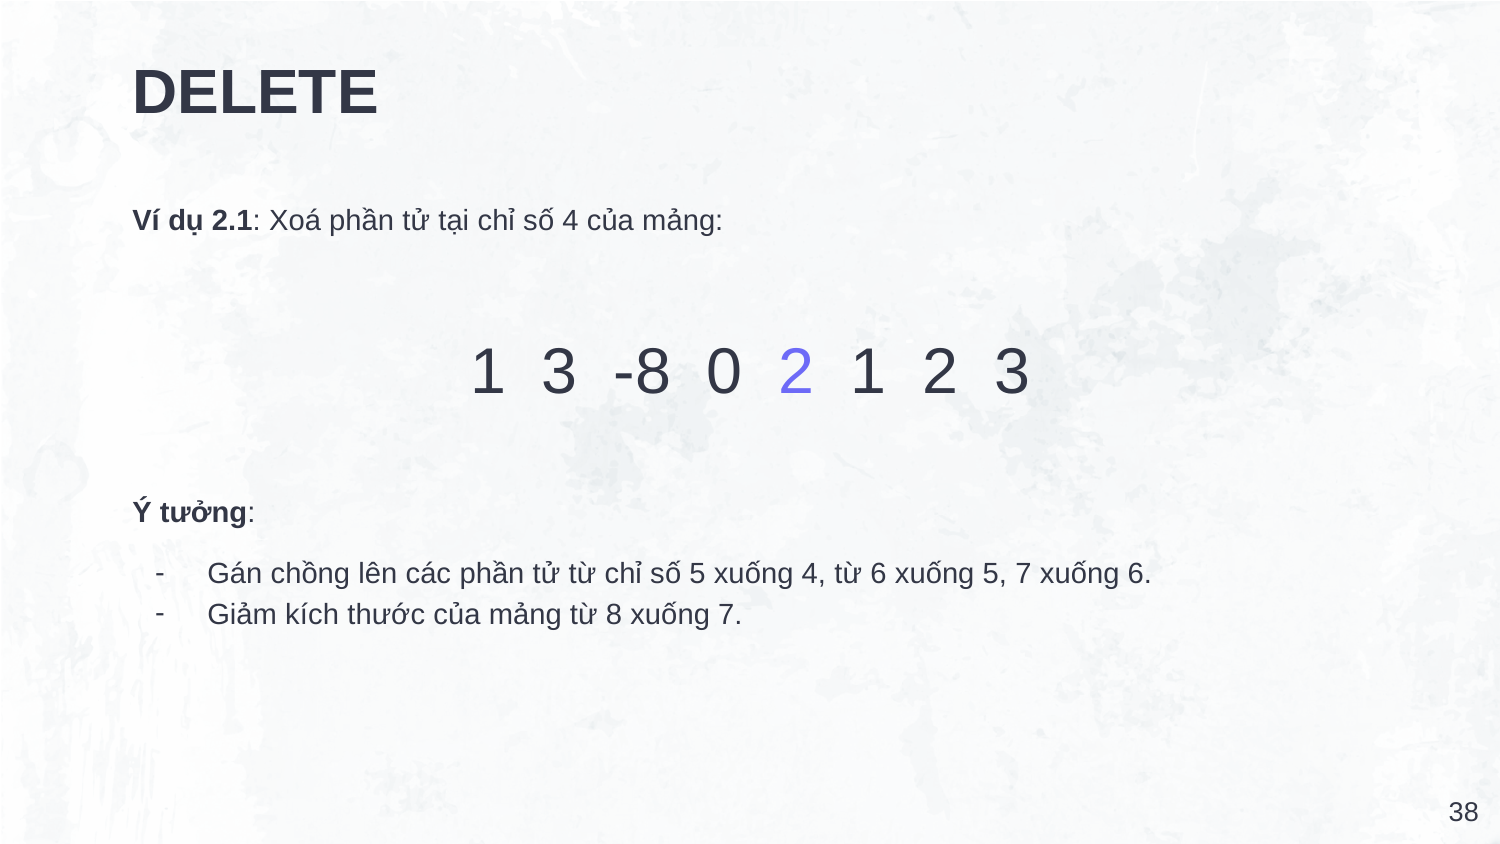

# DELETE
Ví dụ 2.1: Xoá phần tử tại chỉ số 4 của mảng:

1  3  -8  0  2  1  2  3

Ý tưởng:
Gán chồng lên các phần tử từ chỉ số 5 xuống 4, từ 6 xuống 5, 7 xuống 6.
Giảm kích thước của mảng từ 8 xuống 7.
38